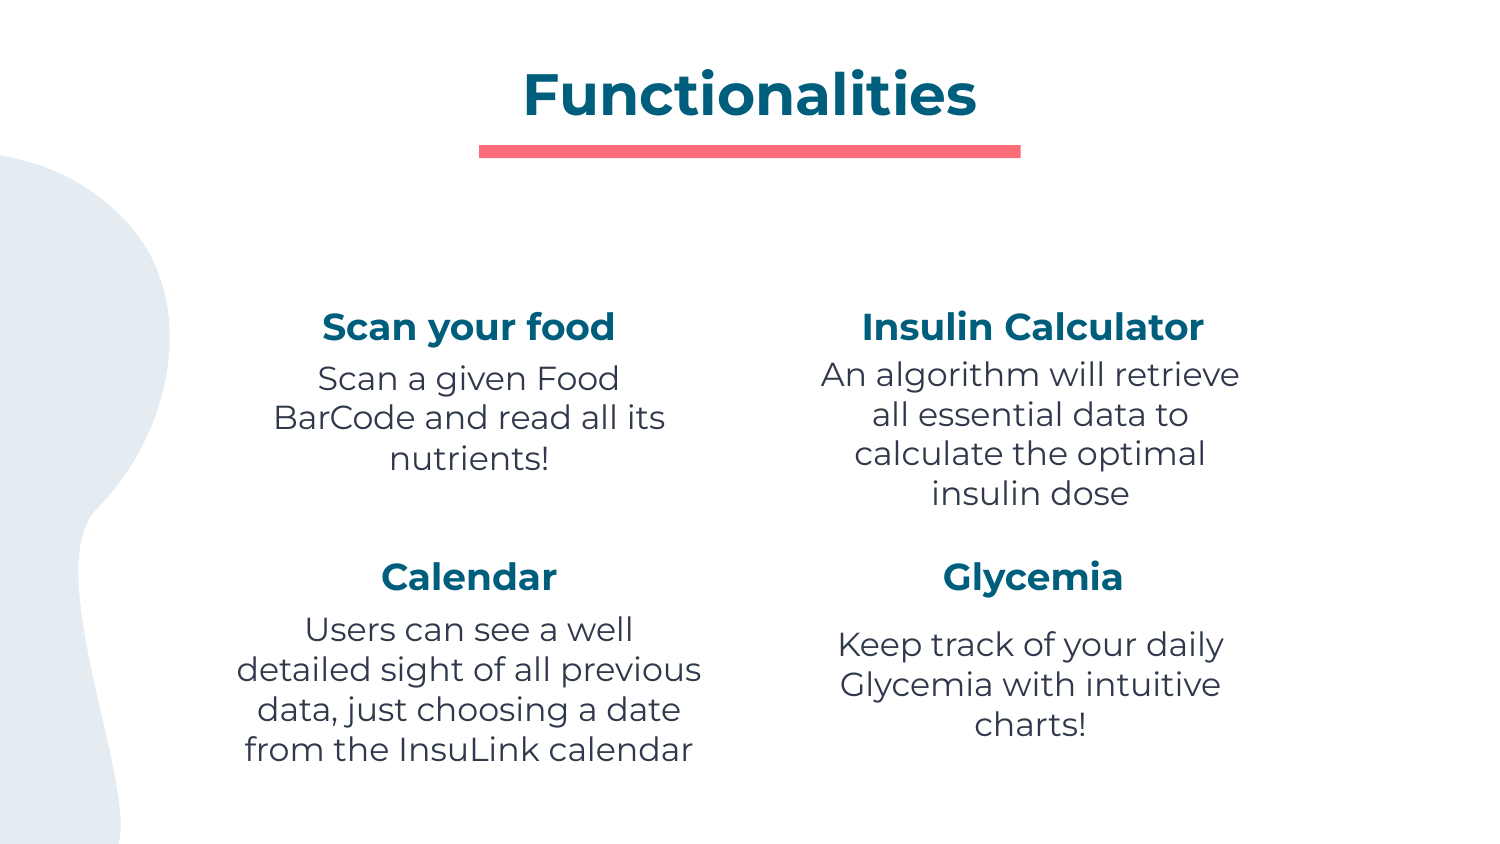

# Functionalities

Insulin Calculator
Scan your food
Scan a given Food BarCode and read all its nutrients!
An algorithm will retrieve all essential data to calculate the optimal insulin dose
Calendar
Glycemia
Keep track of your daily Glycemia with intuitive charts!
Users can see a well detailed sight of all previous data, just choosing a date from the InsuLink calendar